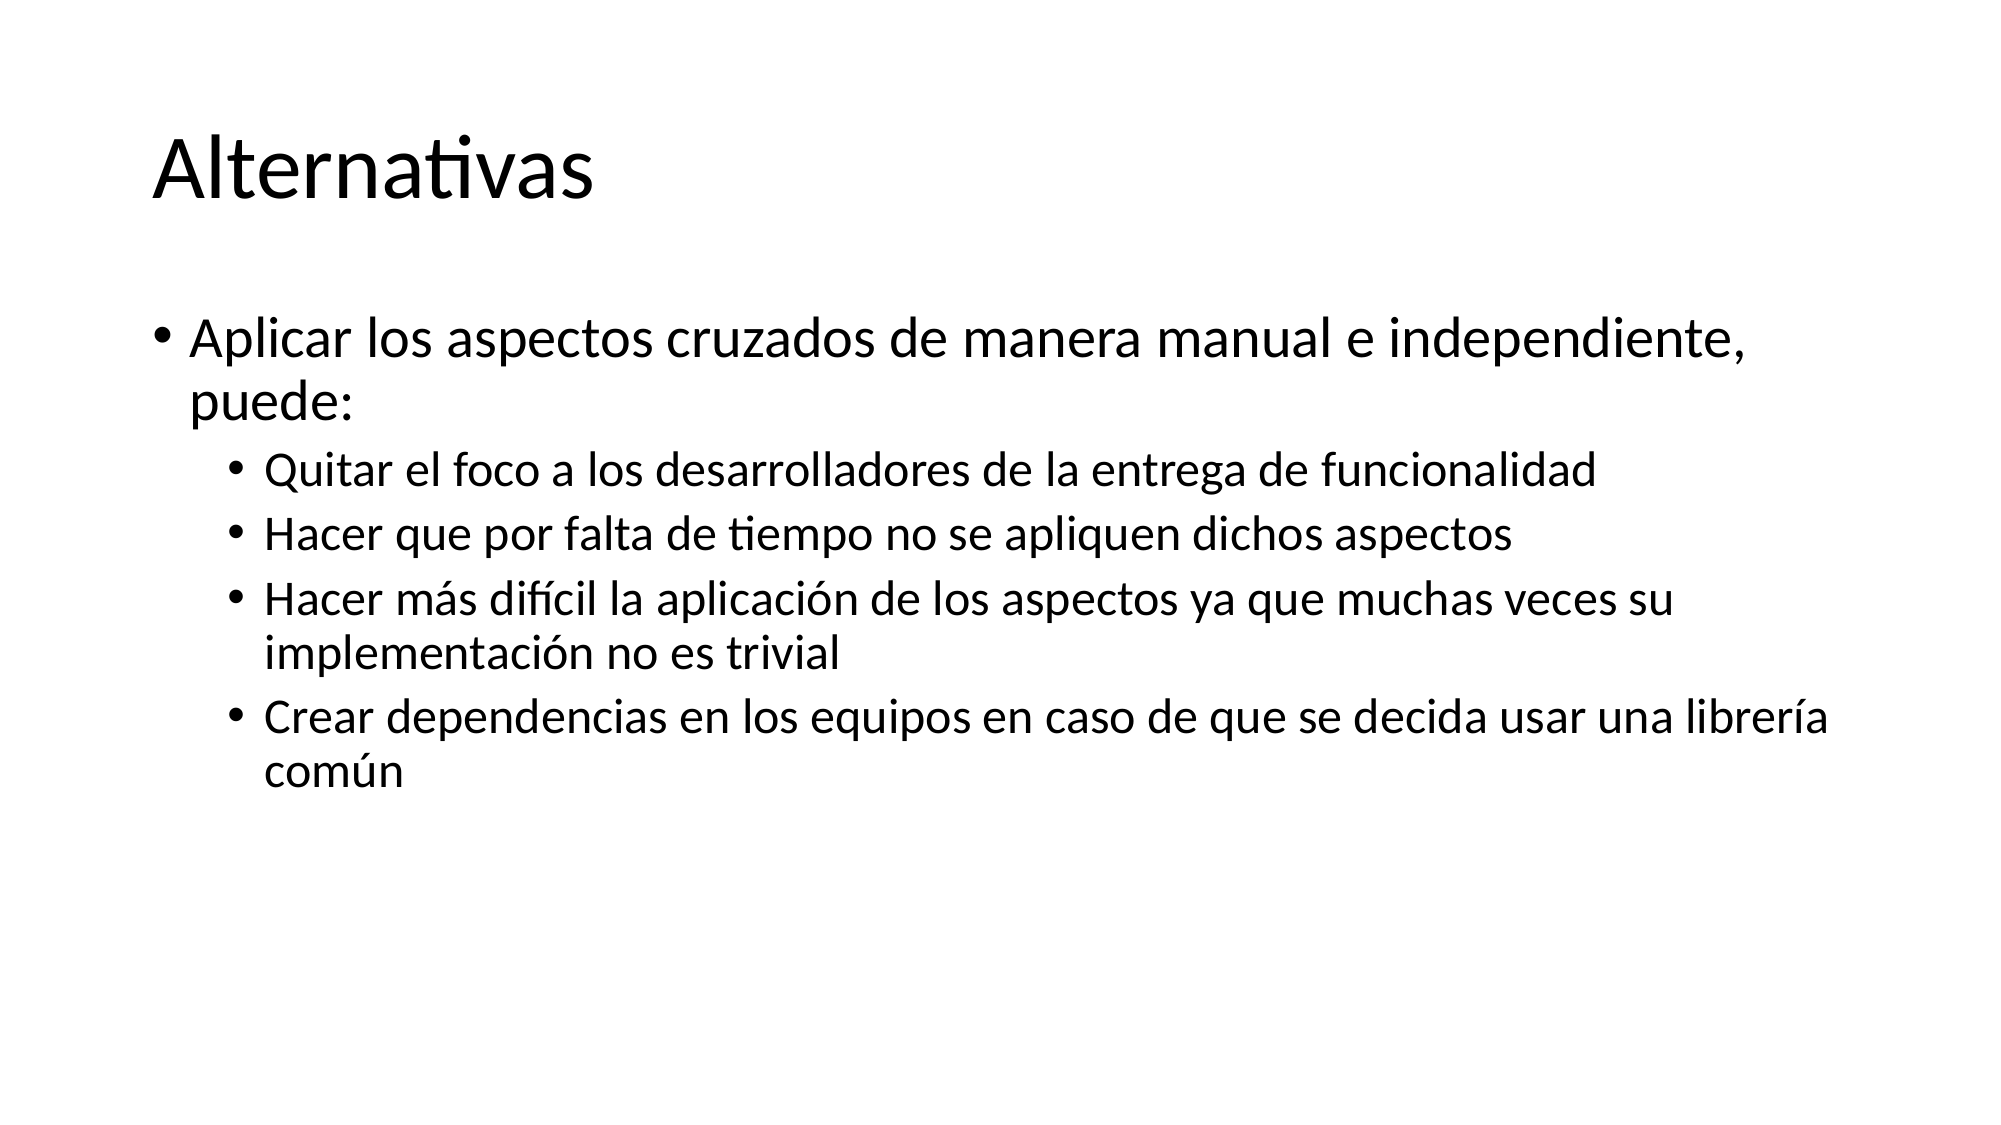

# Alternativas
Aplicar los aspectos cruzados de manera manual e independiente, puede:
Quitar el foco a los desarrolladores de la entrega de funcionalidad
Hacer que por falta de tiempo no se apliquen dichos aspectos
Hacer más difícil la aplicación de los aspectos ya que muchas veces su implementación no es trivial
Crear dependencias en los equipos en caso de que se decida usar una librería común